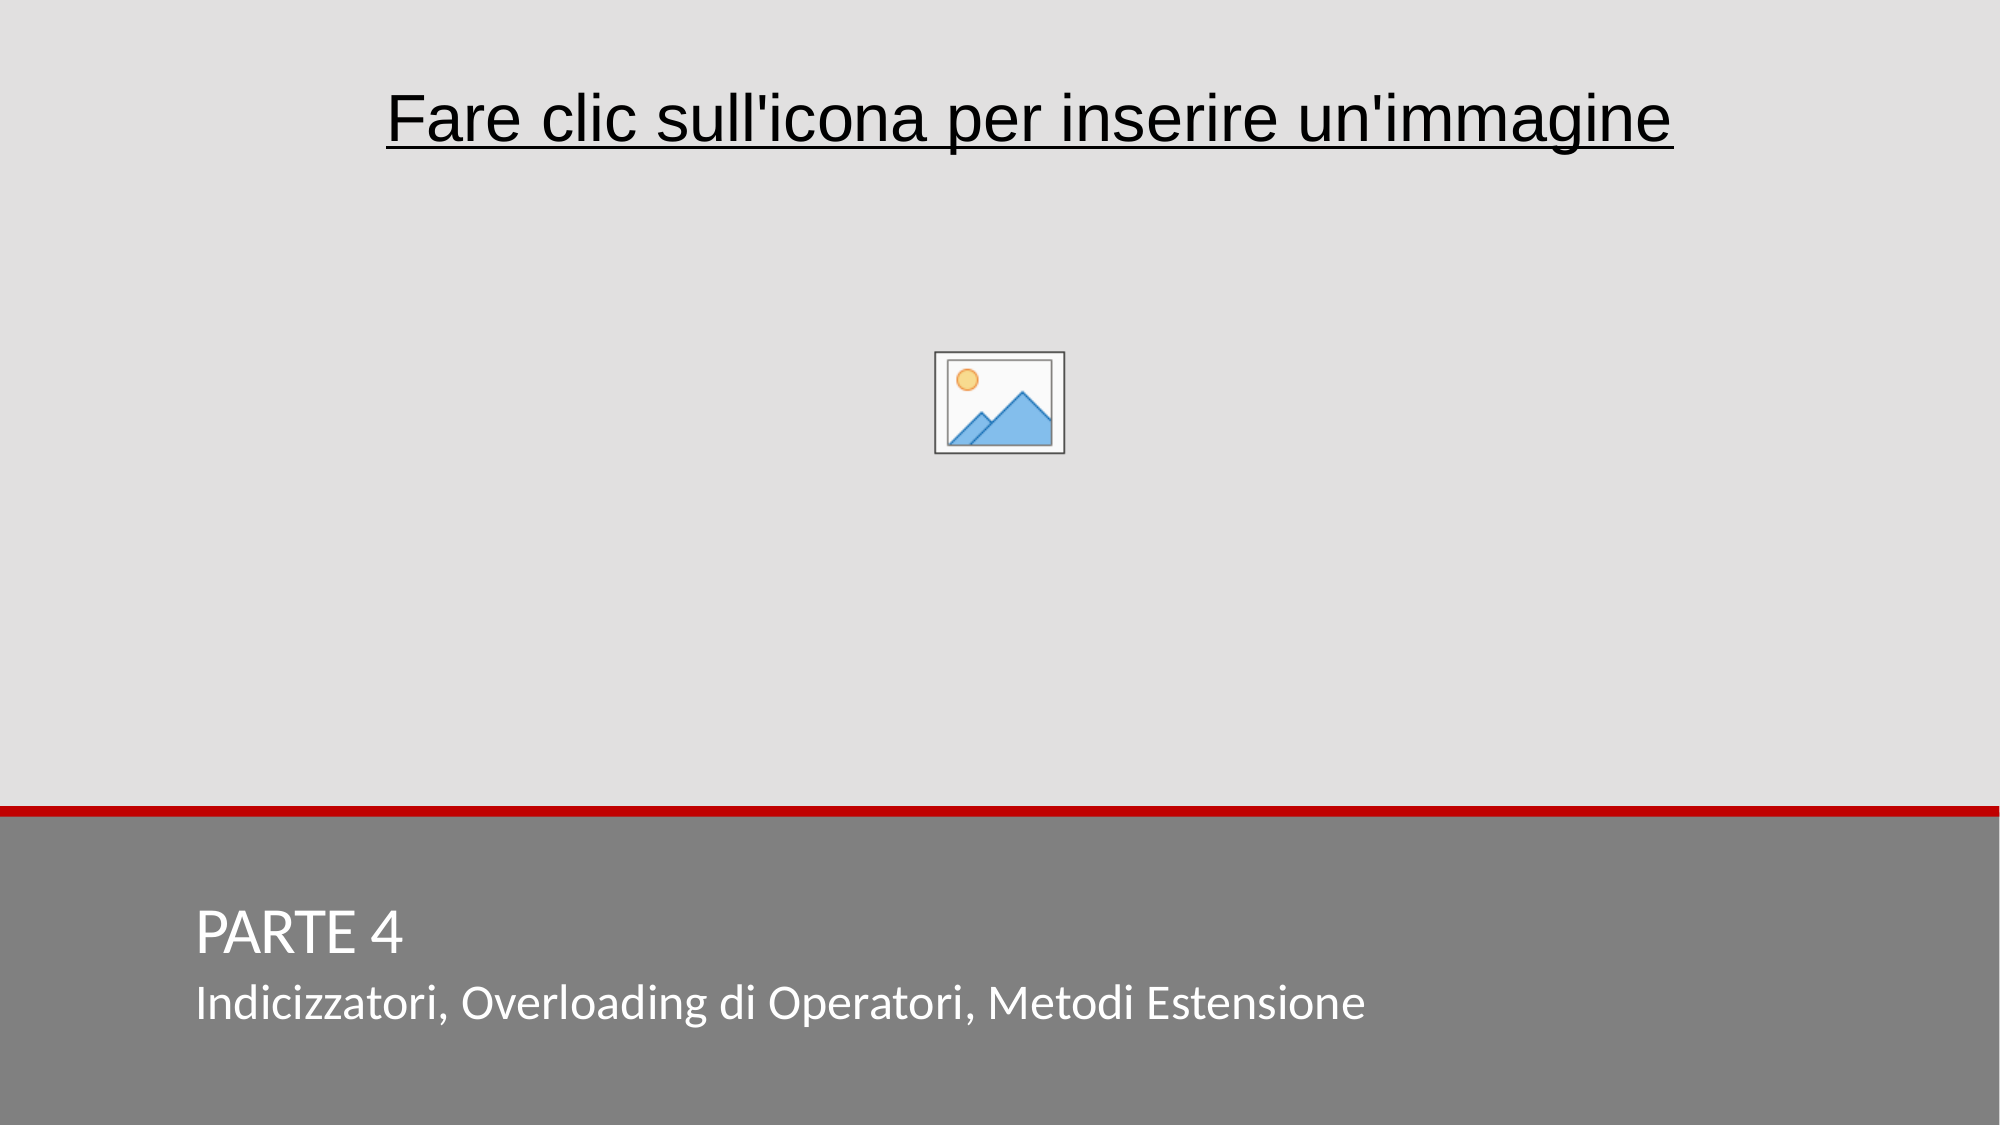

# PARTE 4
Indicizzatori, Overloading di Operatori, Metodi Estensione